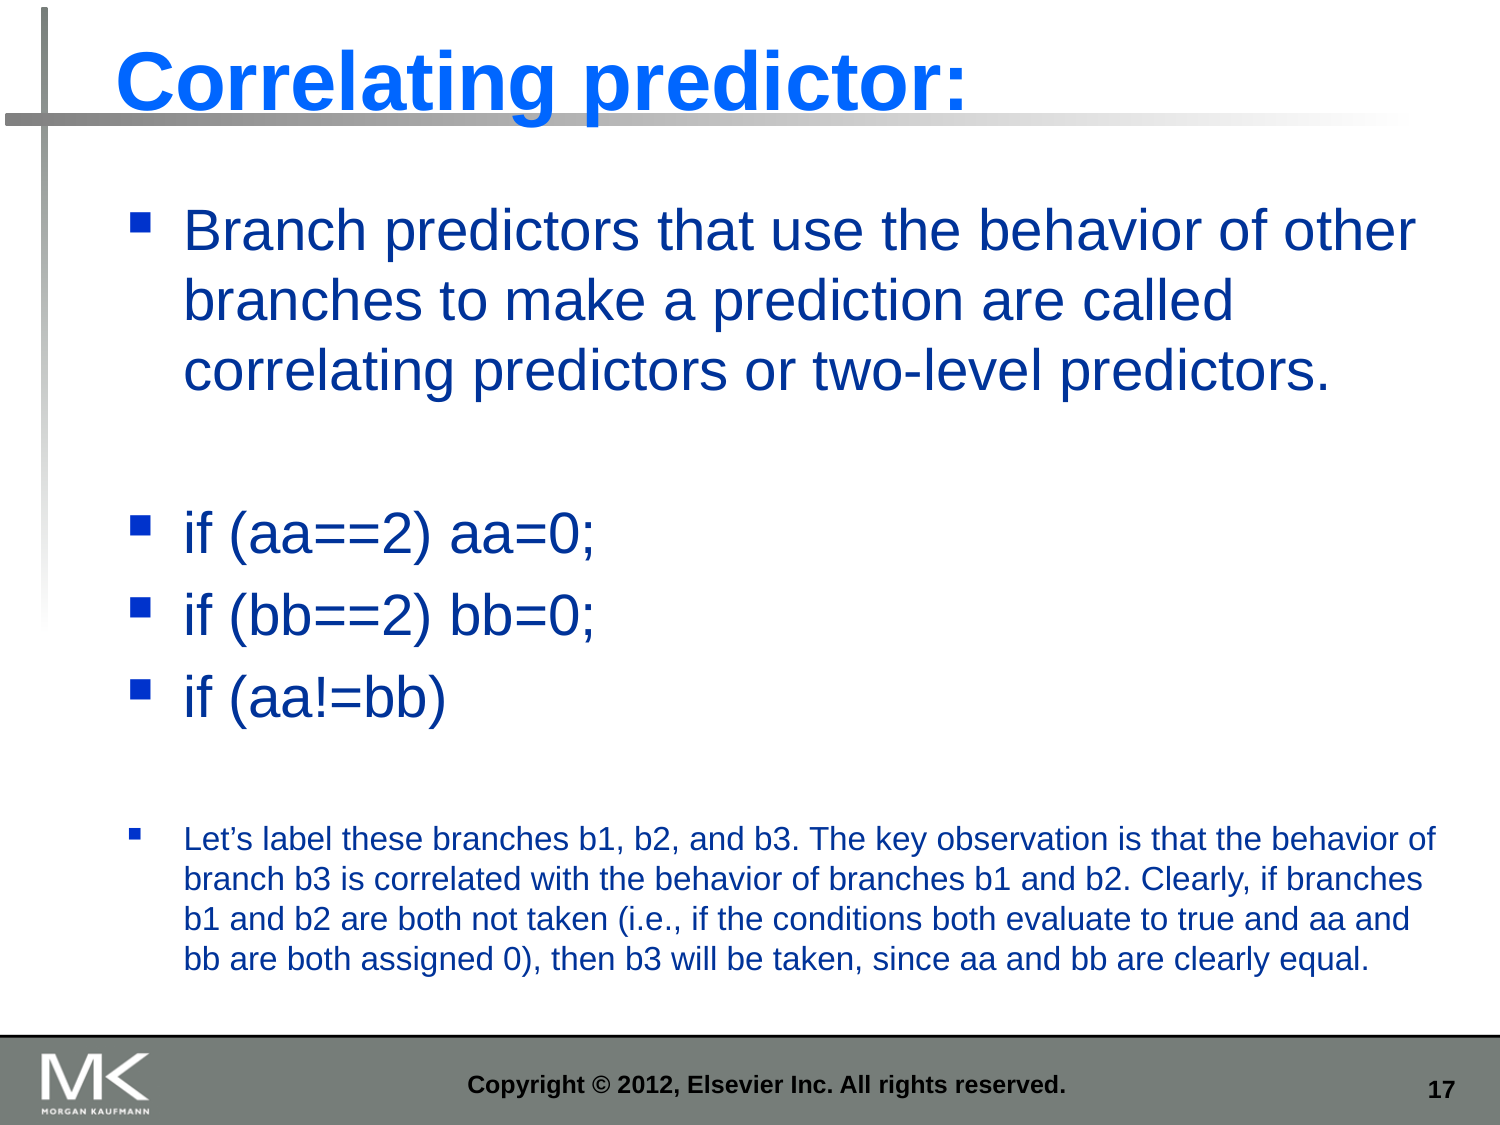

# Correlating predictor:
Branch predictors that use the behavior of other branches to make a prediction are called correlating predictors or two-level predictors.

if (aa==2) aa=0;
if (bb==2) bb=0;
if (aa!=bb)

Let’s label these branches b1, b2, and b3. The key observation is that the behavior of branch b3 is correlated with the behavior of branches b1 and b2. Clearly, if branches b1 and b2 are both not taken (i.e., if the conditions both evaluate to true and aa and bb are both assigned 0), then b3 will be taken, since aa and bb are clearly equal.
Copyright © 2012, Elsevier Inc. All rights reserved.